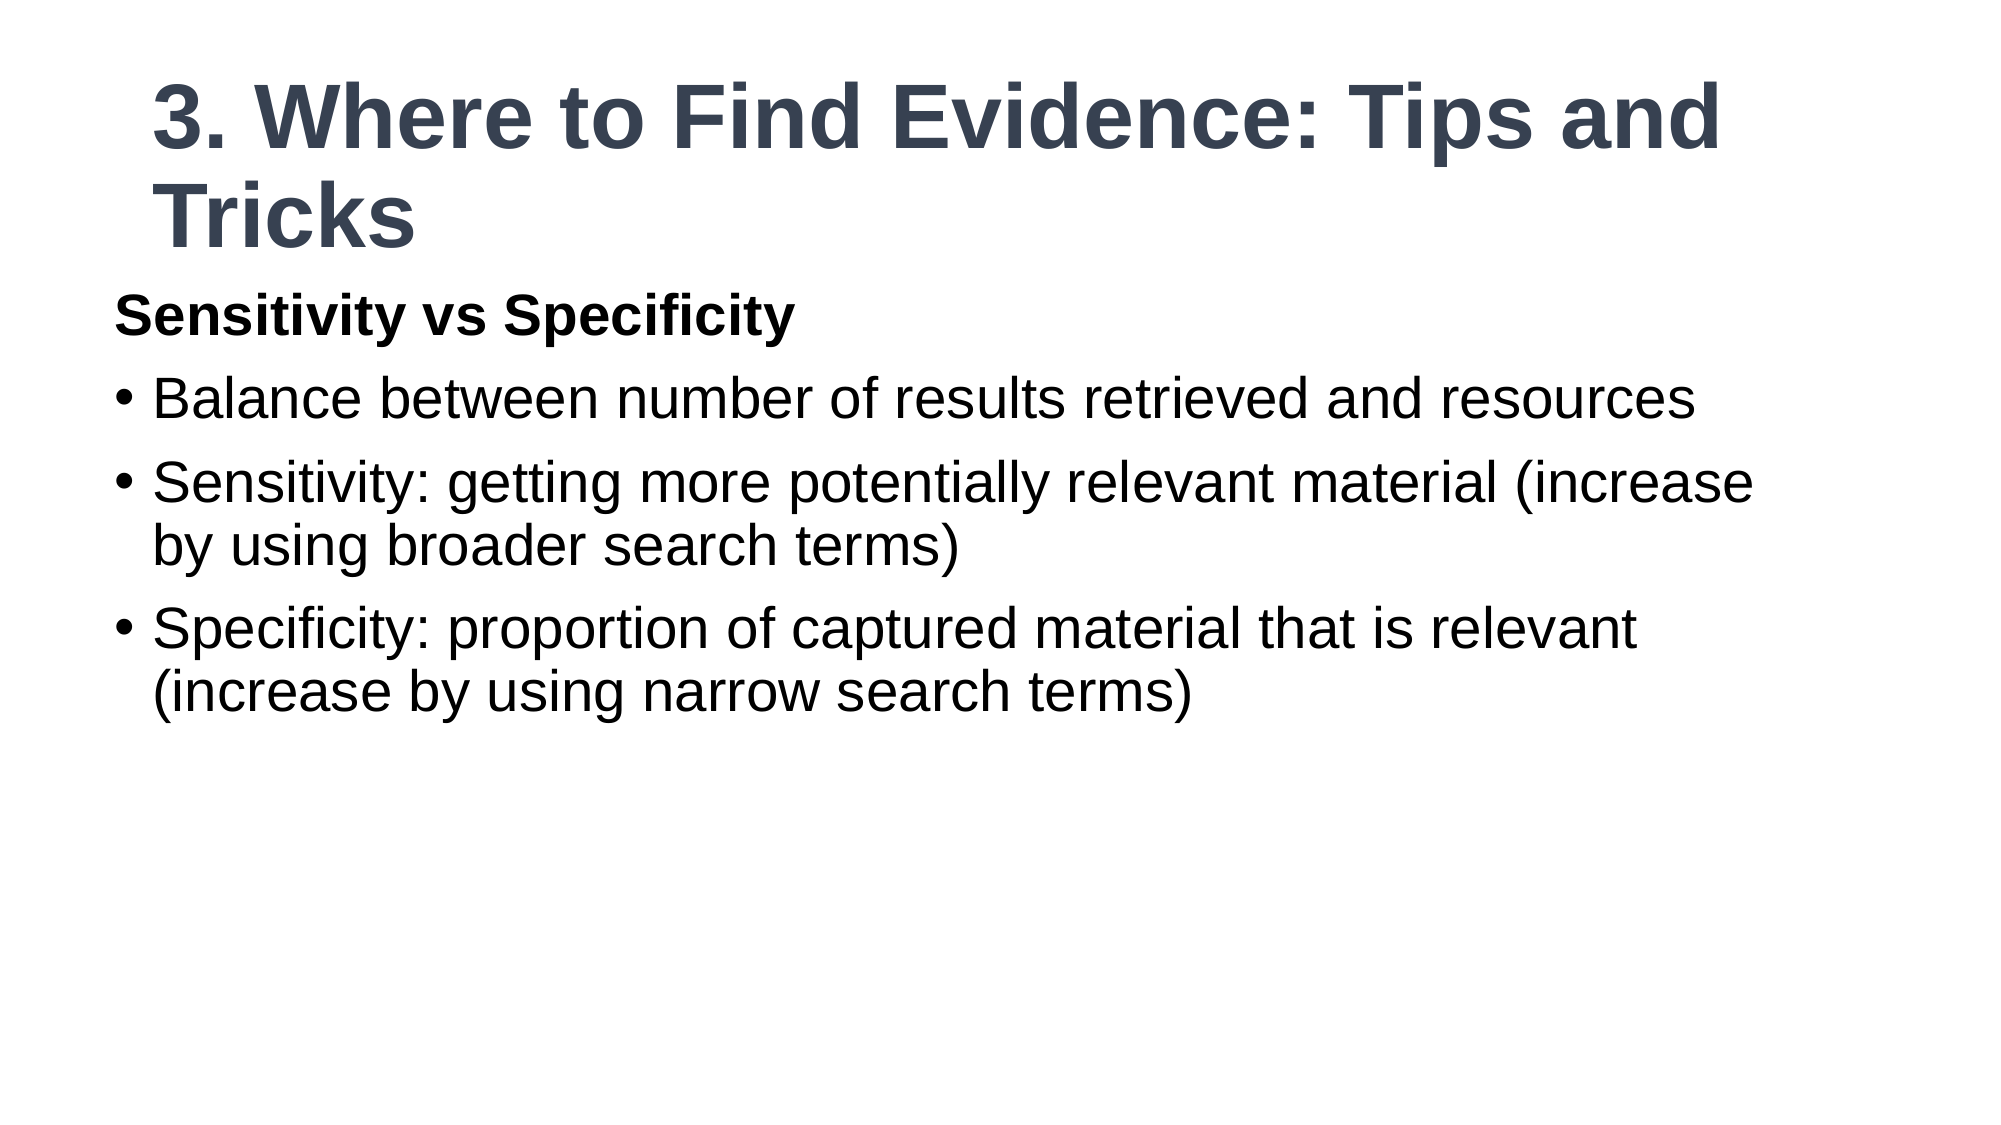

# 3. Where to Find Evidence: Tips and Tricks
Sensitivity vs Specificity
Balance between number of results retrieved and resources
Sensitivity: getting more potentially relevant material (increase by using broader search terms)
Specificity: proportion of captured material that is relevant (increase by using narrow search terms)